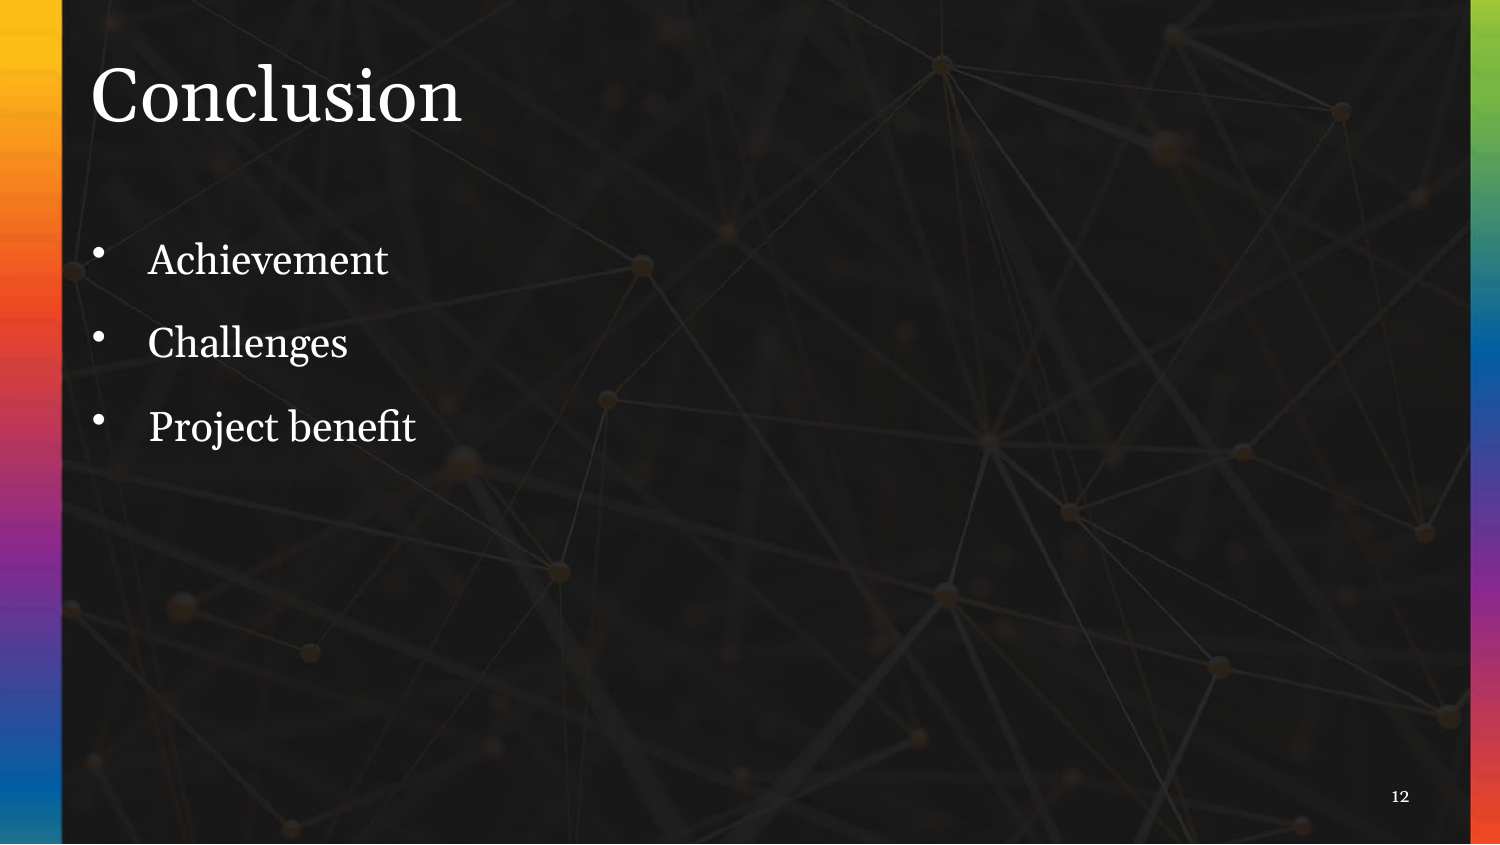

# Conclusion
Achievement
Challenges
Project benefit

12